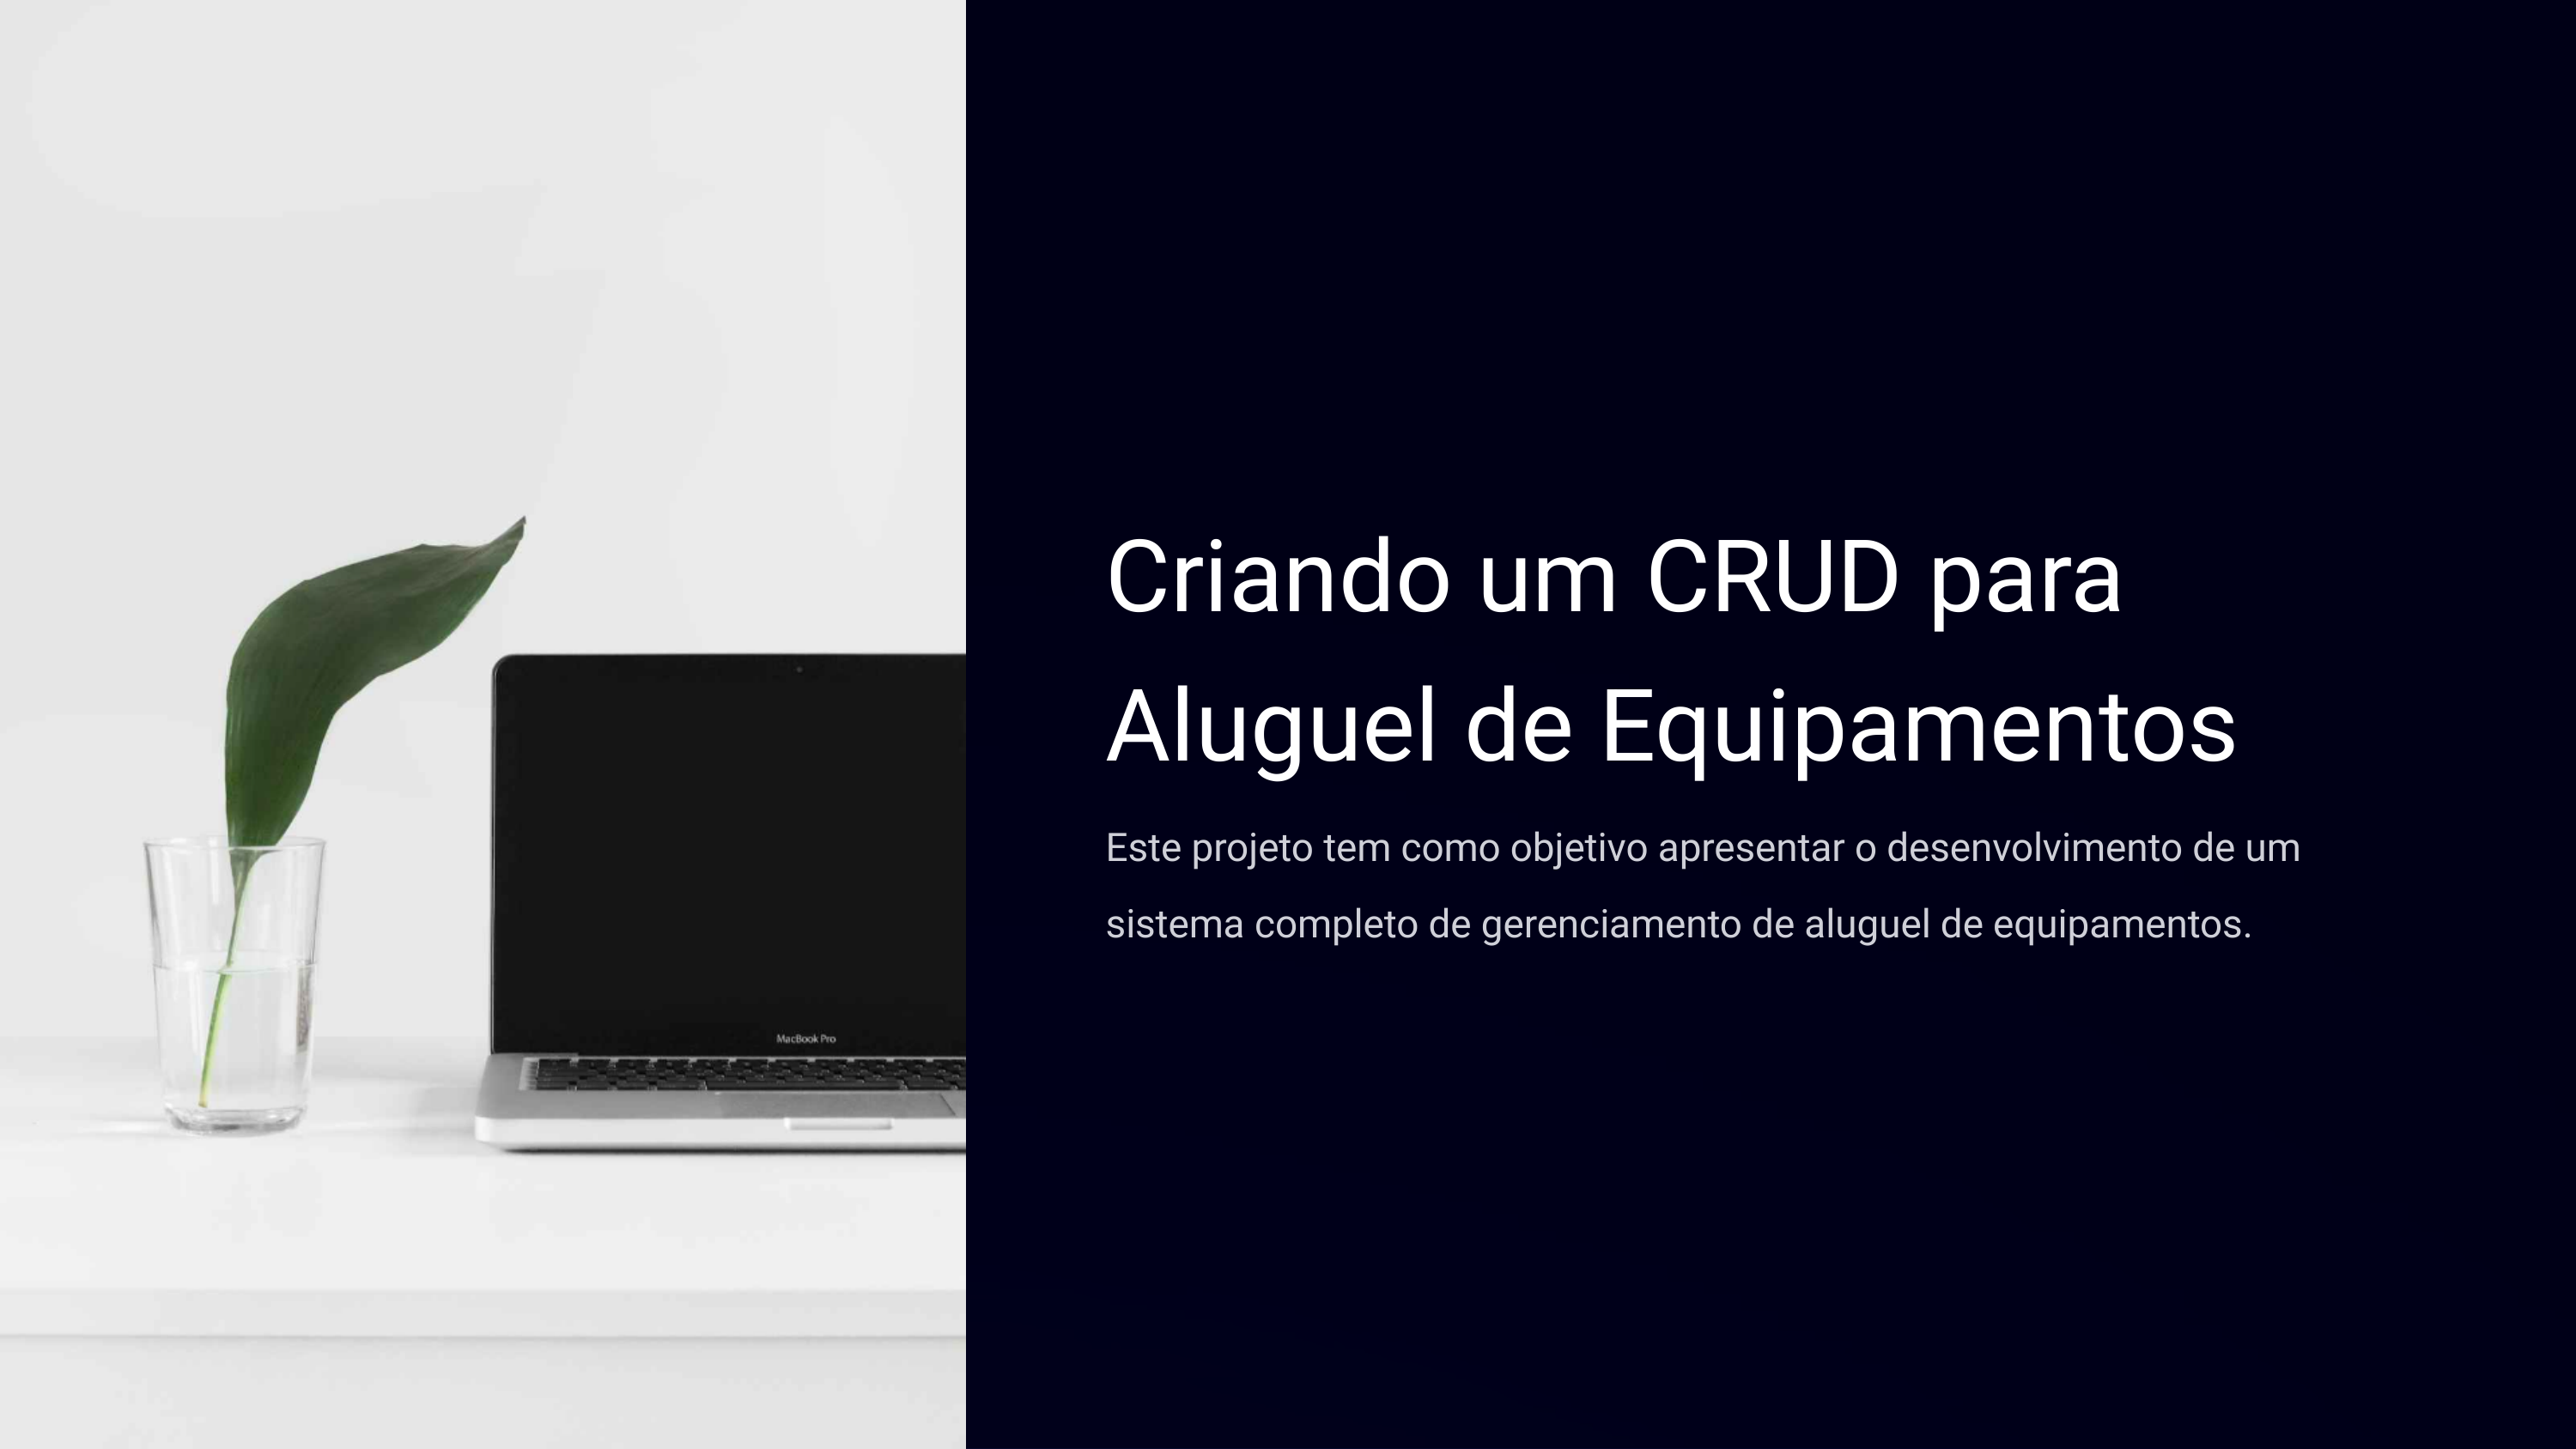

Criando um CRUD para Aluguel de Equipamentos
Este projeto tem como objetivo apresentar o desenvolvimento de um sistema completo de gerenciamento de aluguel de equipamentos.